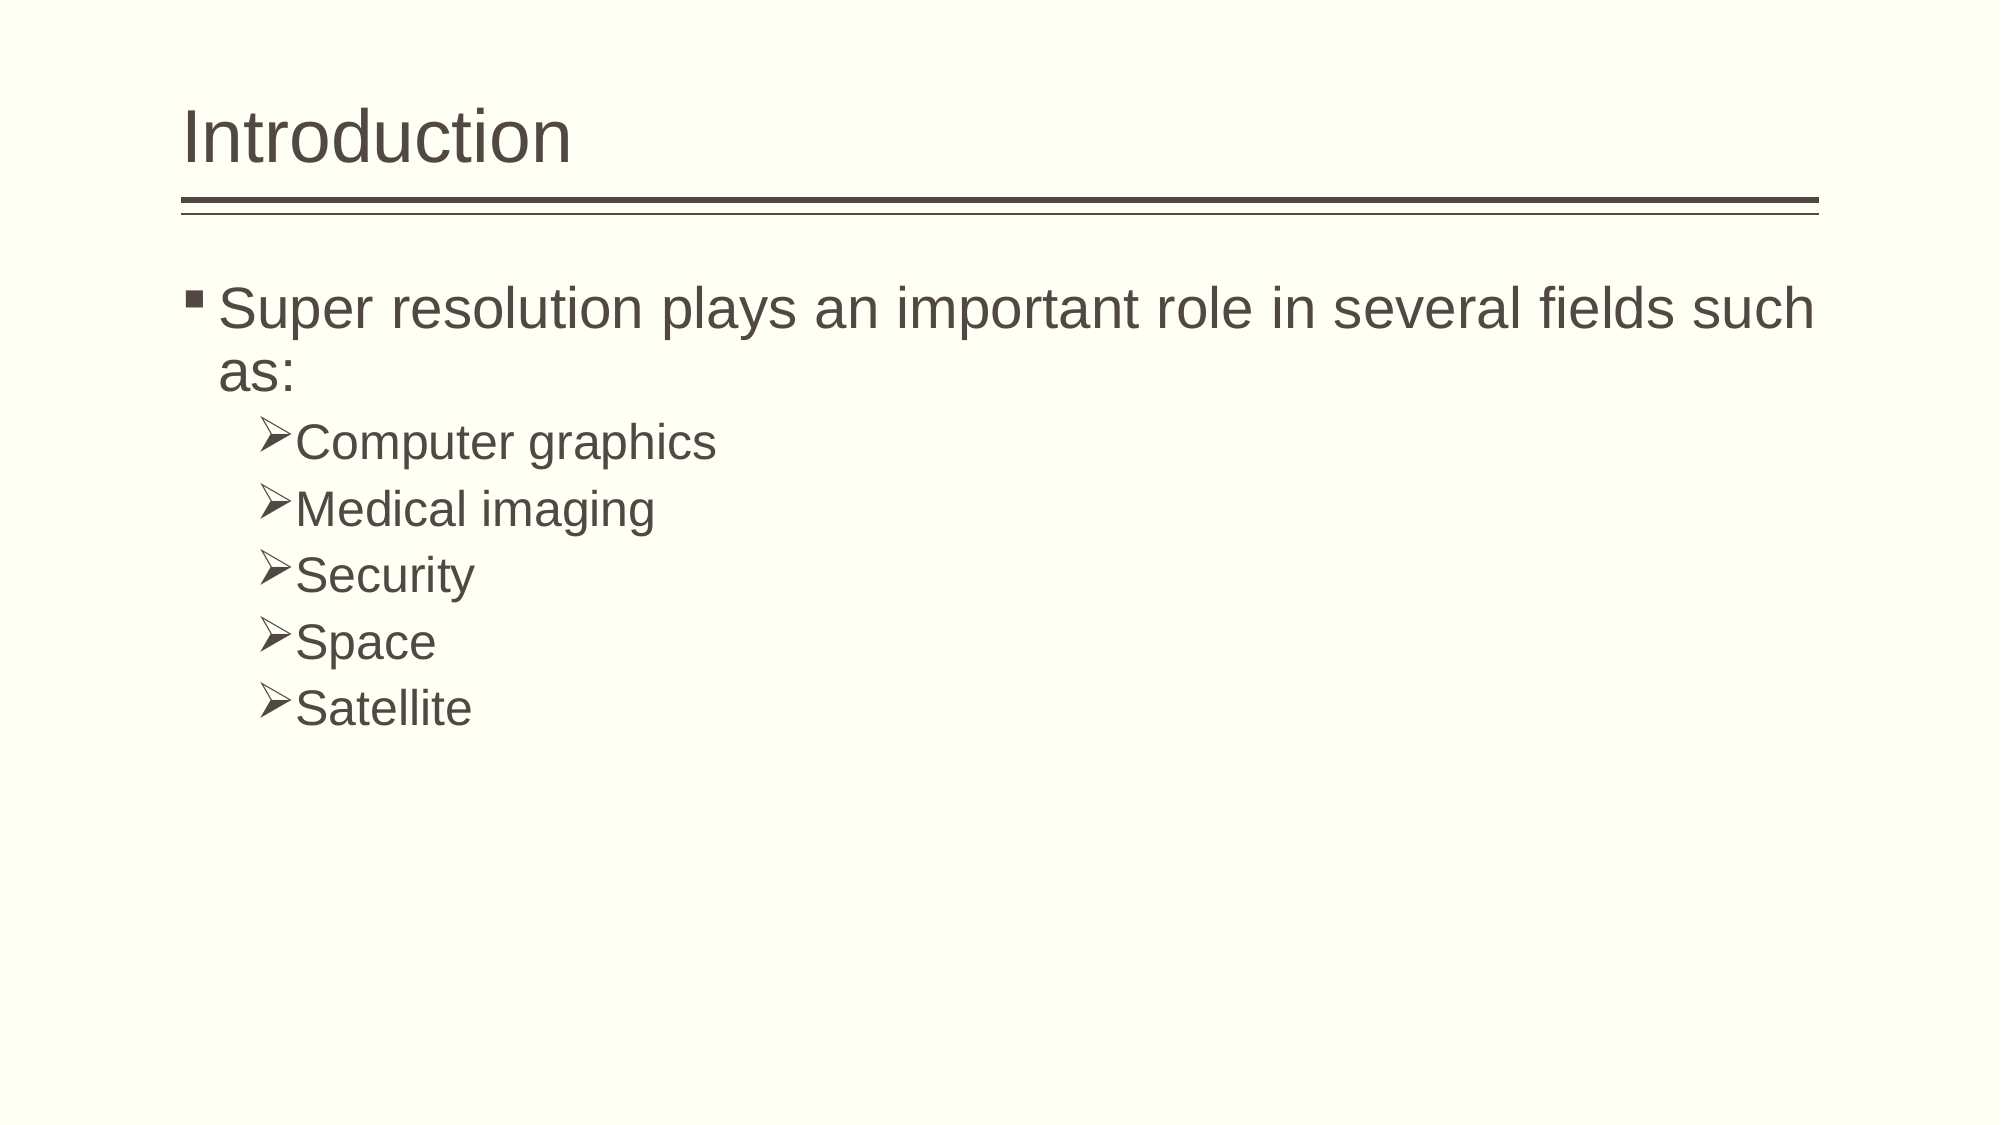

# Introduction
Super resolution plays an important role in several fields such as:
Computer graphics
Medical imaging
Security
Space
Satellite